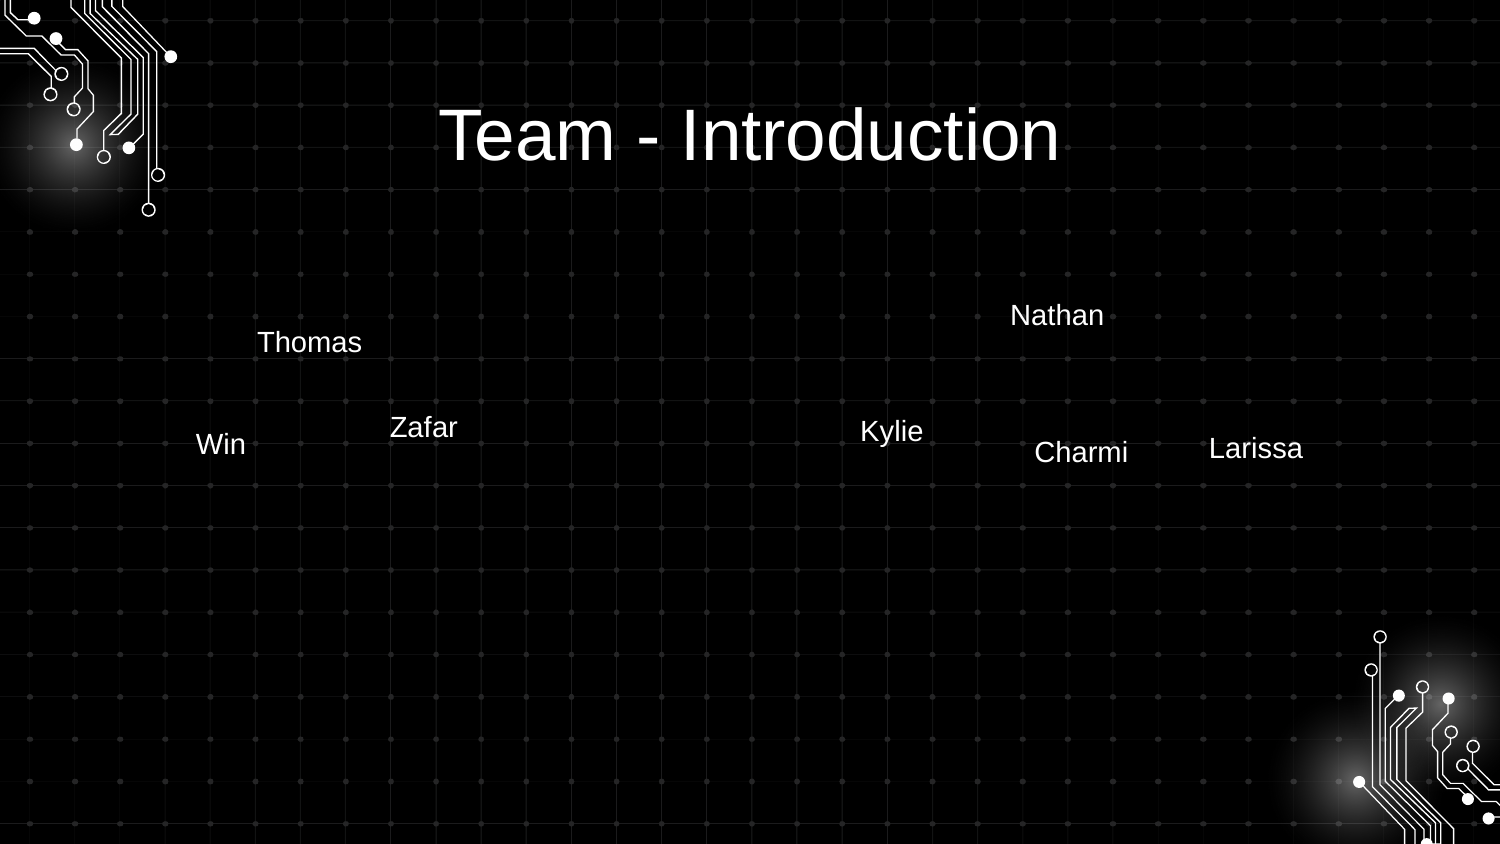

# Team - Introduction
Nathan
Thomas
Zafar
Kylie
Win
Larissa
Charmi